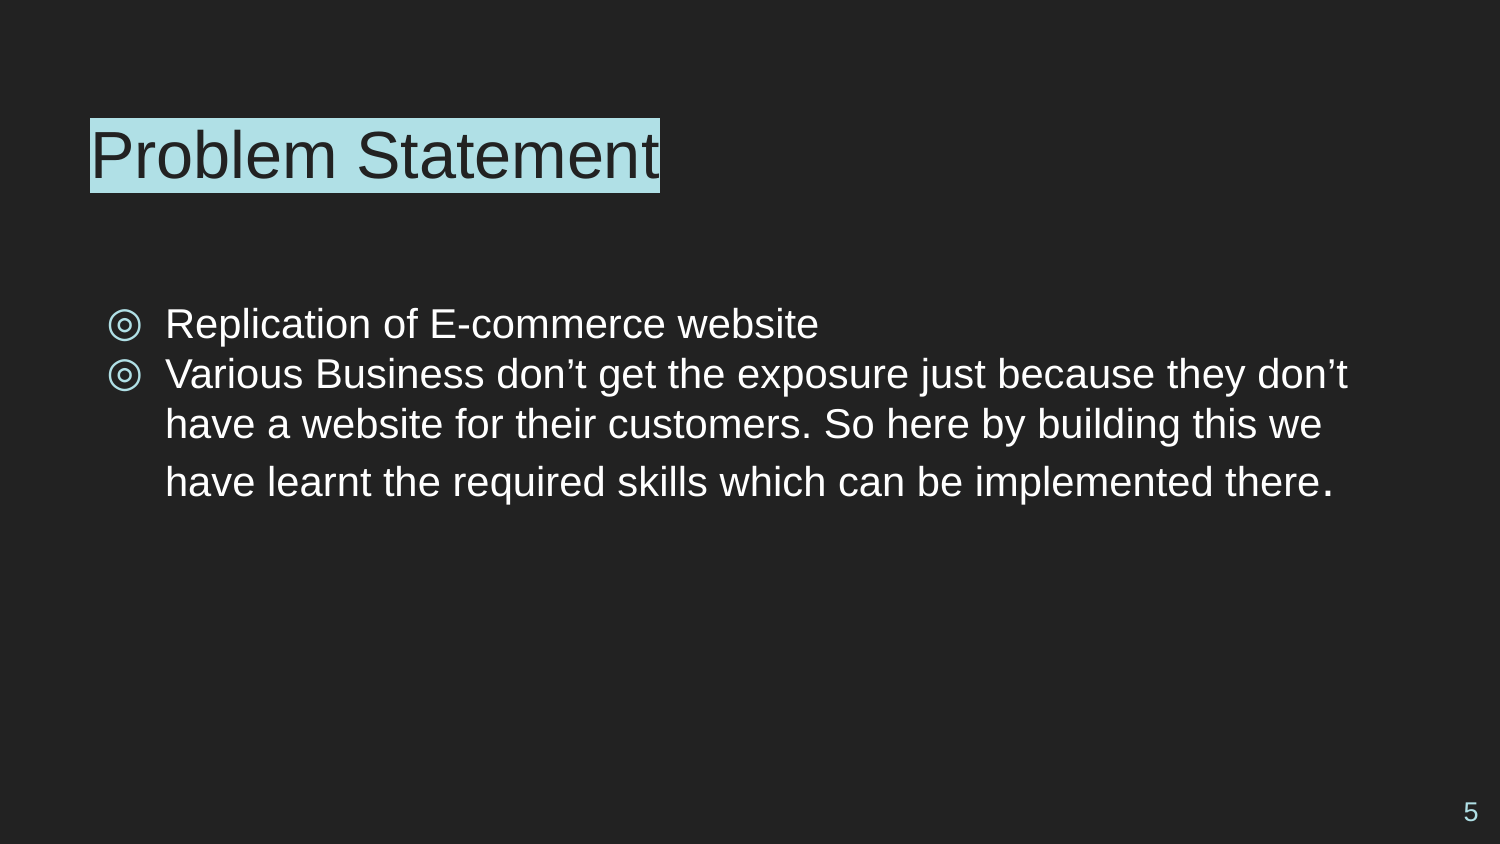

# Problem Statement

Replication of E-commerce website
Various Business don’t get the exposure just because they don’t have a website for their customers. So here by building this we have learnt the required skills which can be implemented there.
5